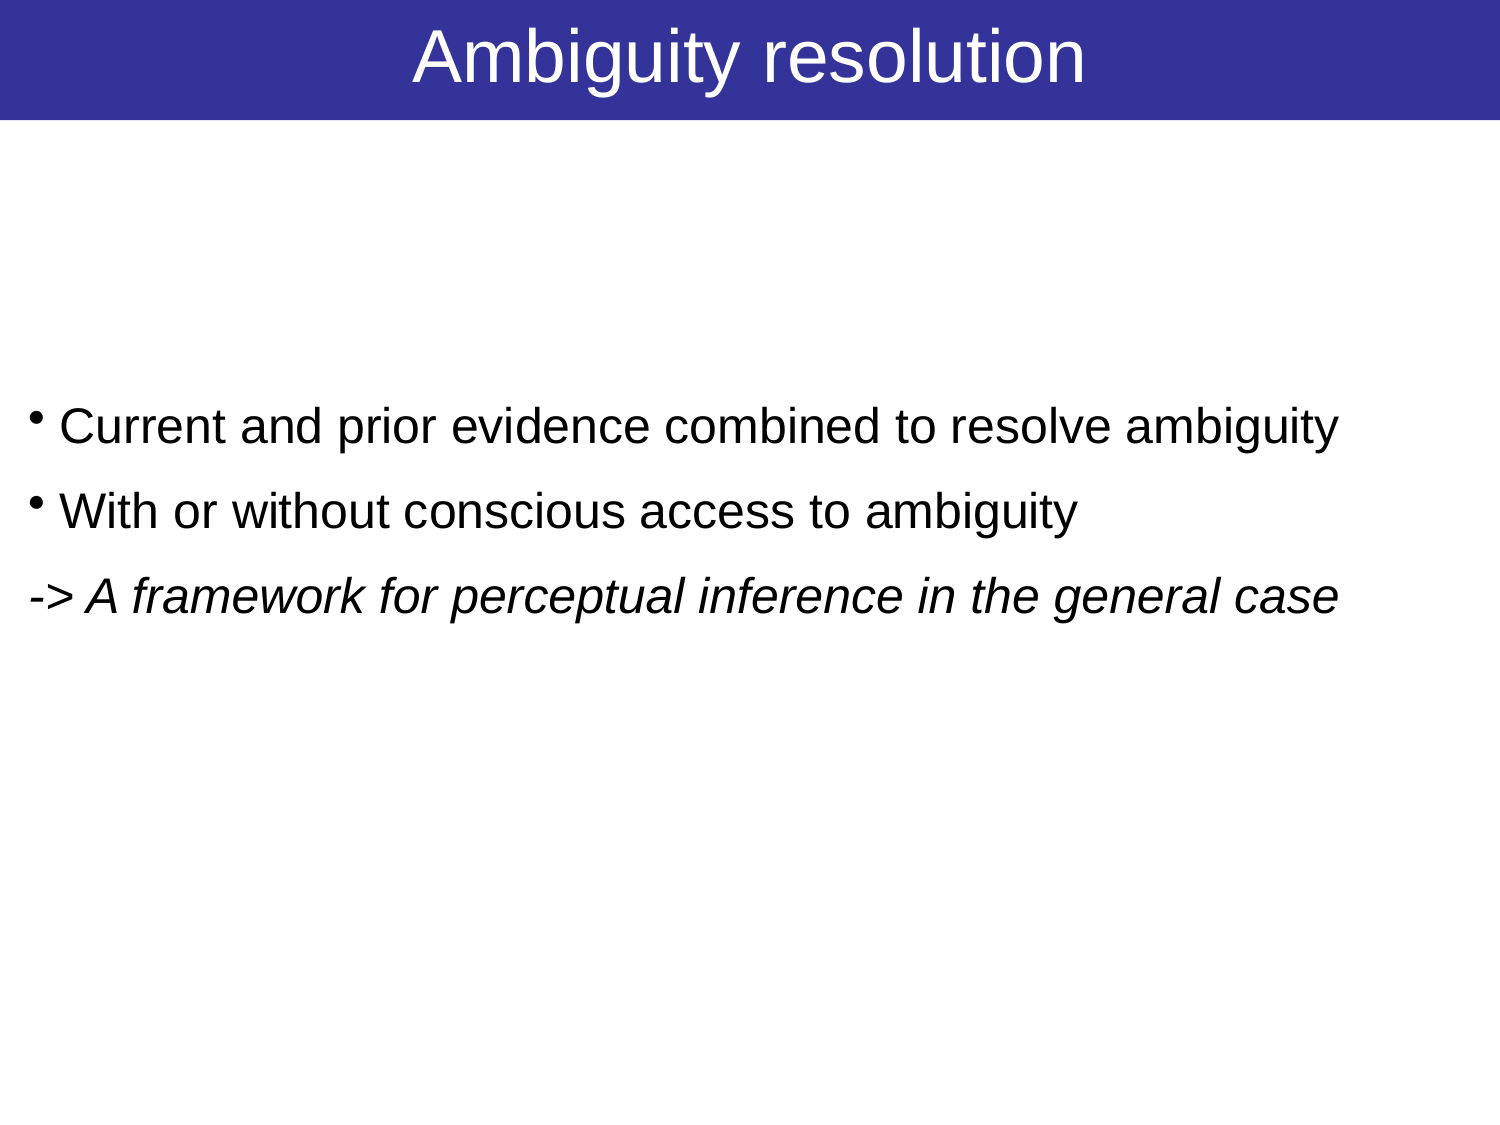

Ambiguity resolution
 Current and prior evidence combined to resolve ambiguity
 With or without conscious access to ambiguity
-> A framework for perceptual inference in the general case